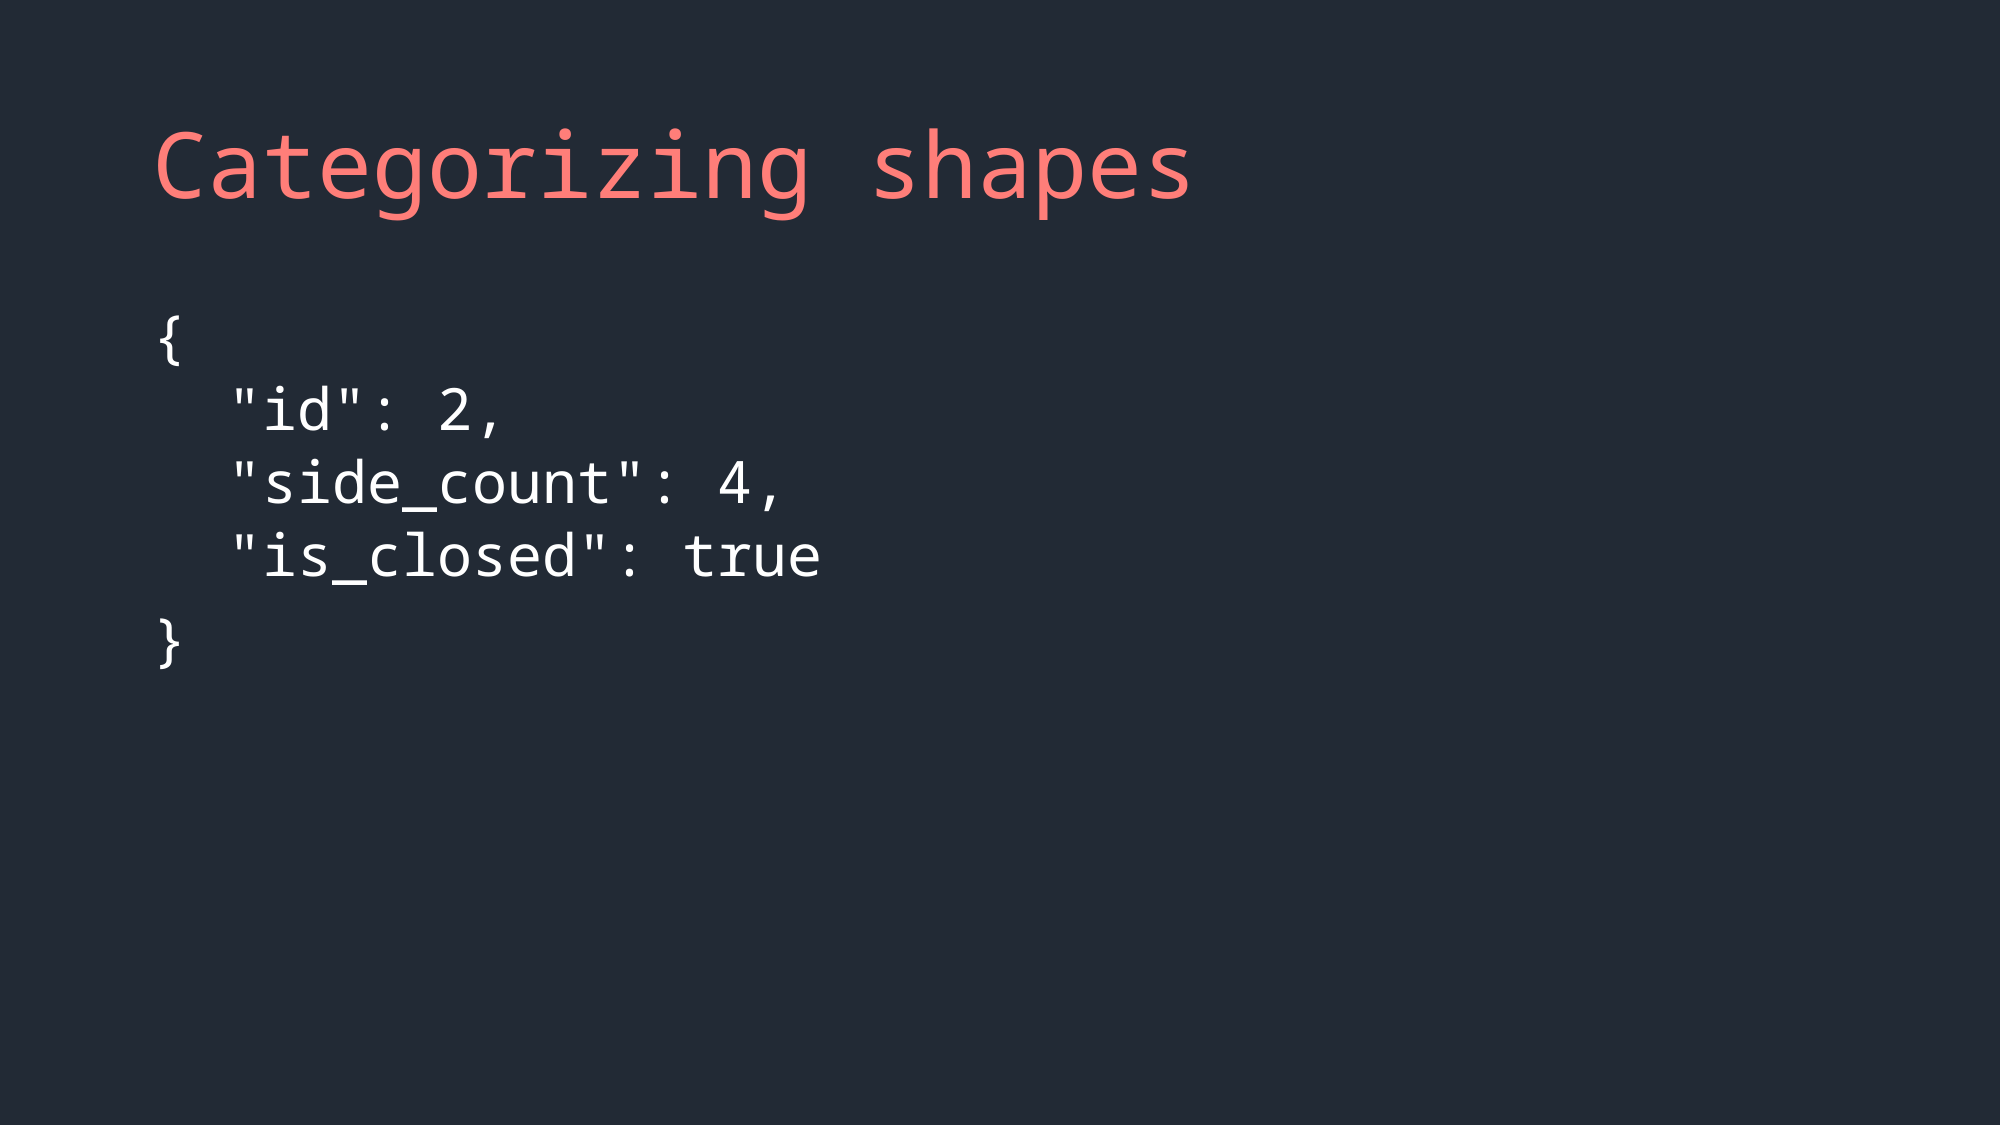

# Categorizing shapes
{
"id": 2,
"side_count": 4,
"is_closed": true
}